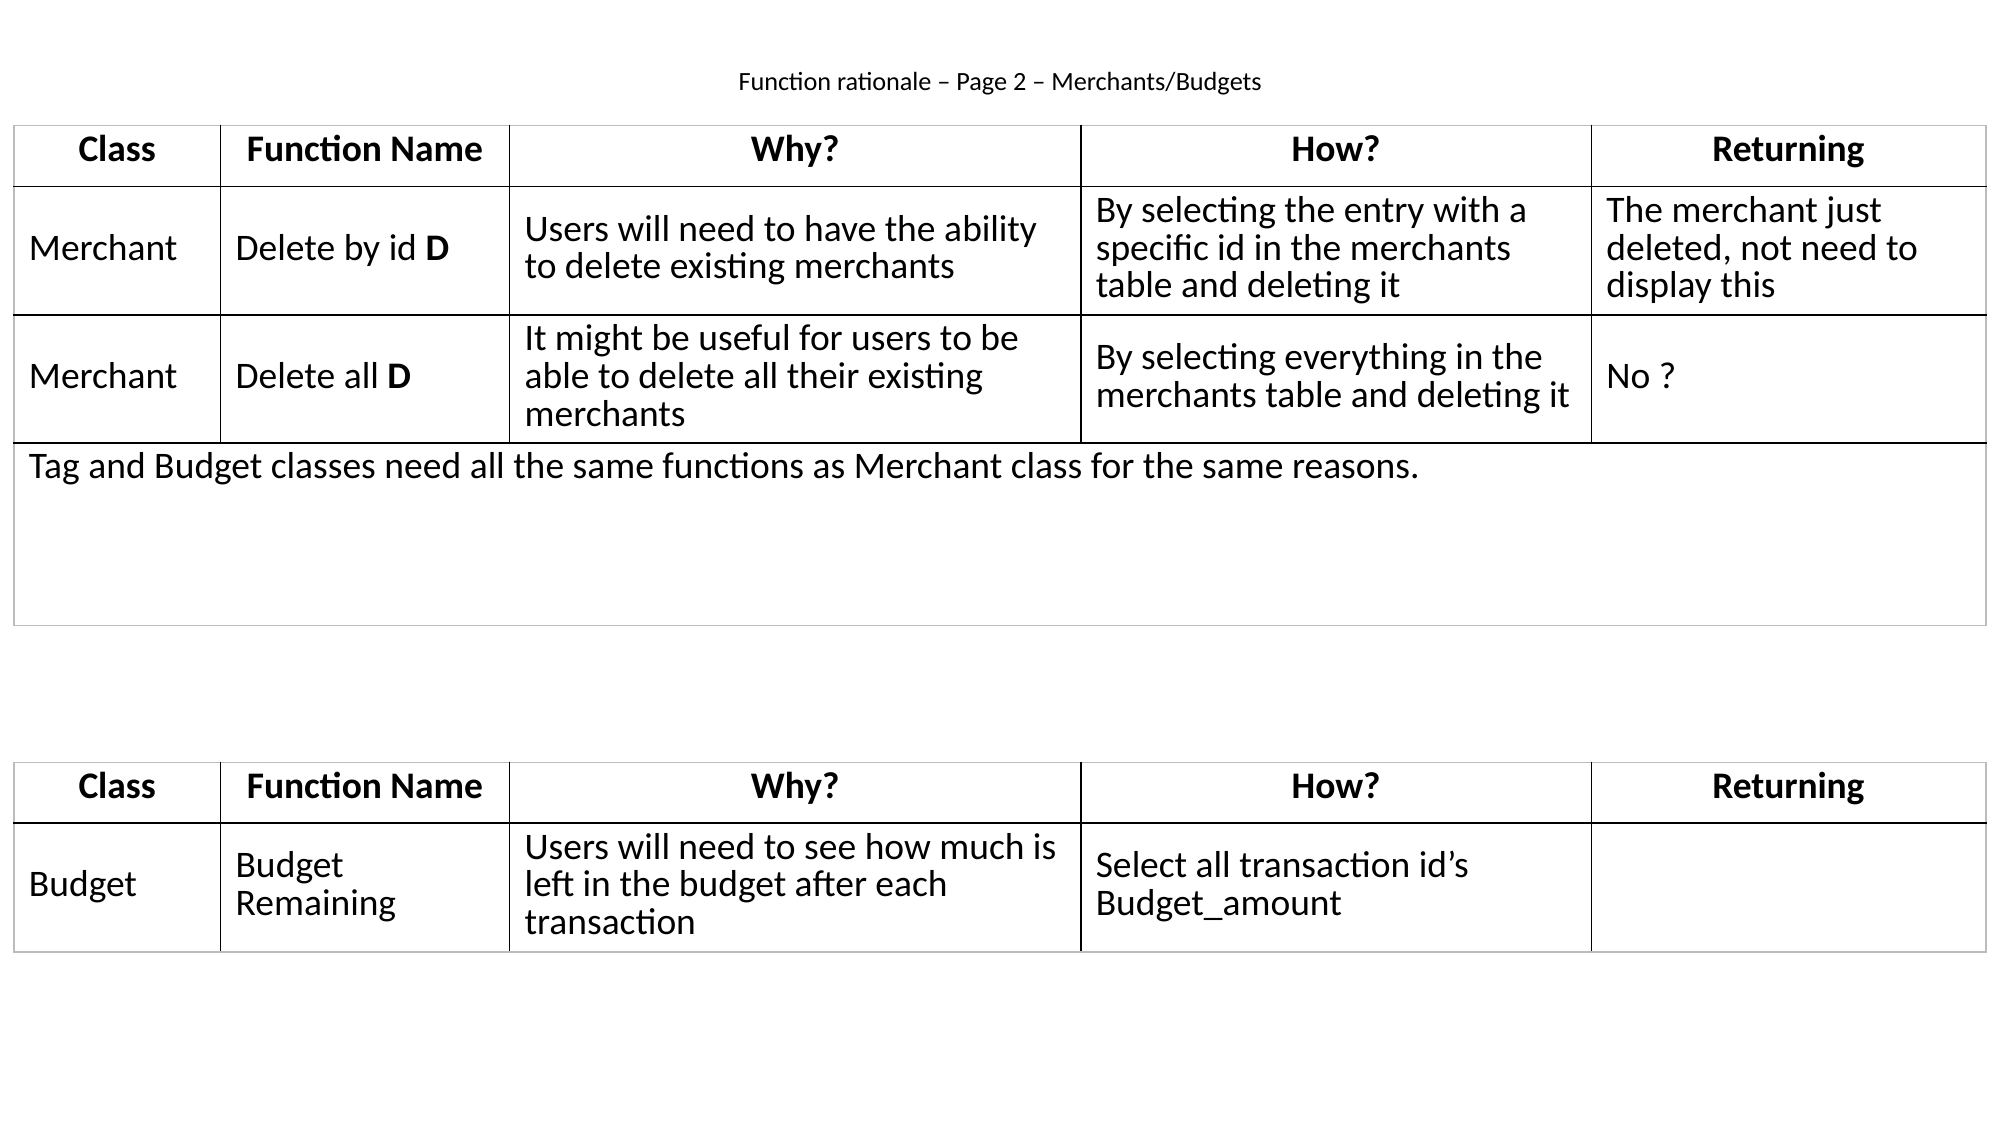

# Function rationale – Page 2 – Merchants/Budgets
| Class | Function Name | Why? | How? | Returning |
| --- | --- | --- | --- | --- |
| Merchant | Delete by id D | Users will need to have the ability to delete existing merchants | By selecting the entry with a specific id in the merchants table and deleting it | The merchant just deleted, not need to display this |
| Merchant | Delete all D | It might be useful for users to be able to delete all their existing merchants | By selecting everything in the merchants table and deleting it | No ? |
| Tag and Budget classes need all the same functions as Merchant class for the same reasons. |  |  |  |  |
| Class | Function Name | Why? | How? | Returning |
| --- | --- | --- | --- | --- |
| Budget | Budget Remaining | Users will need to see how much is left in the budget after each transaction | Select all transaction id’s Budget\_amount |  |